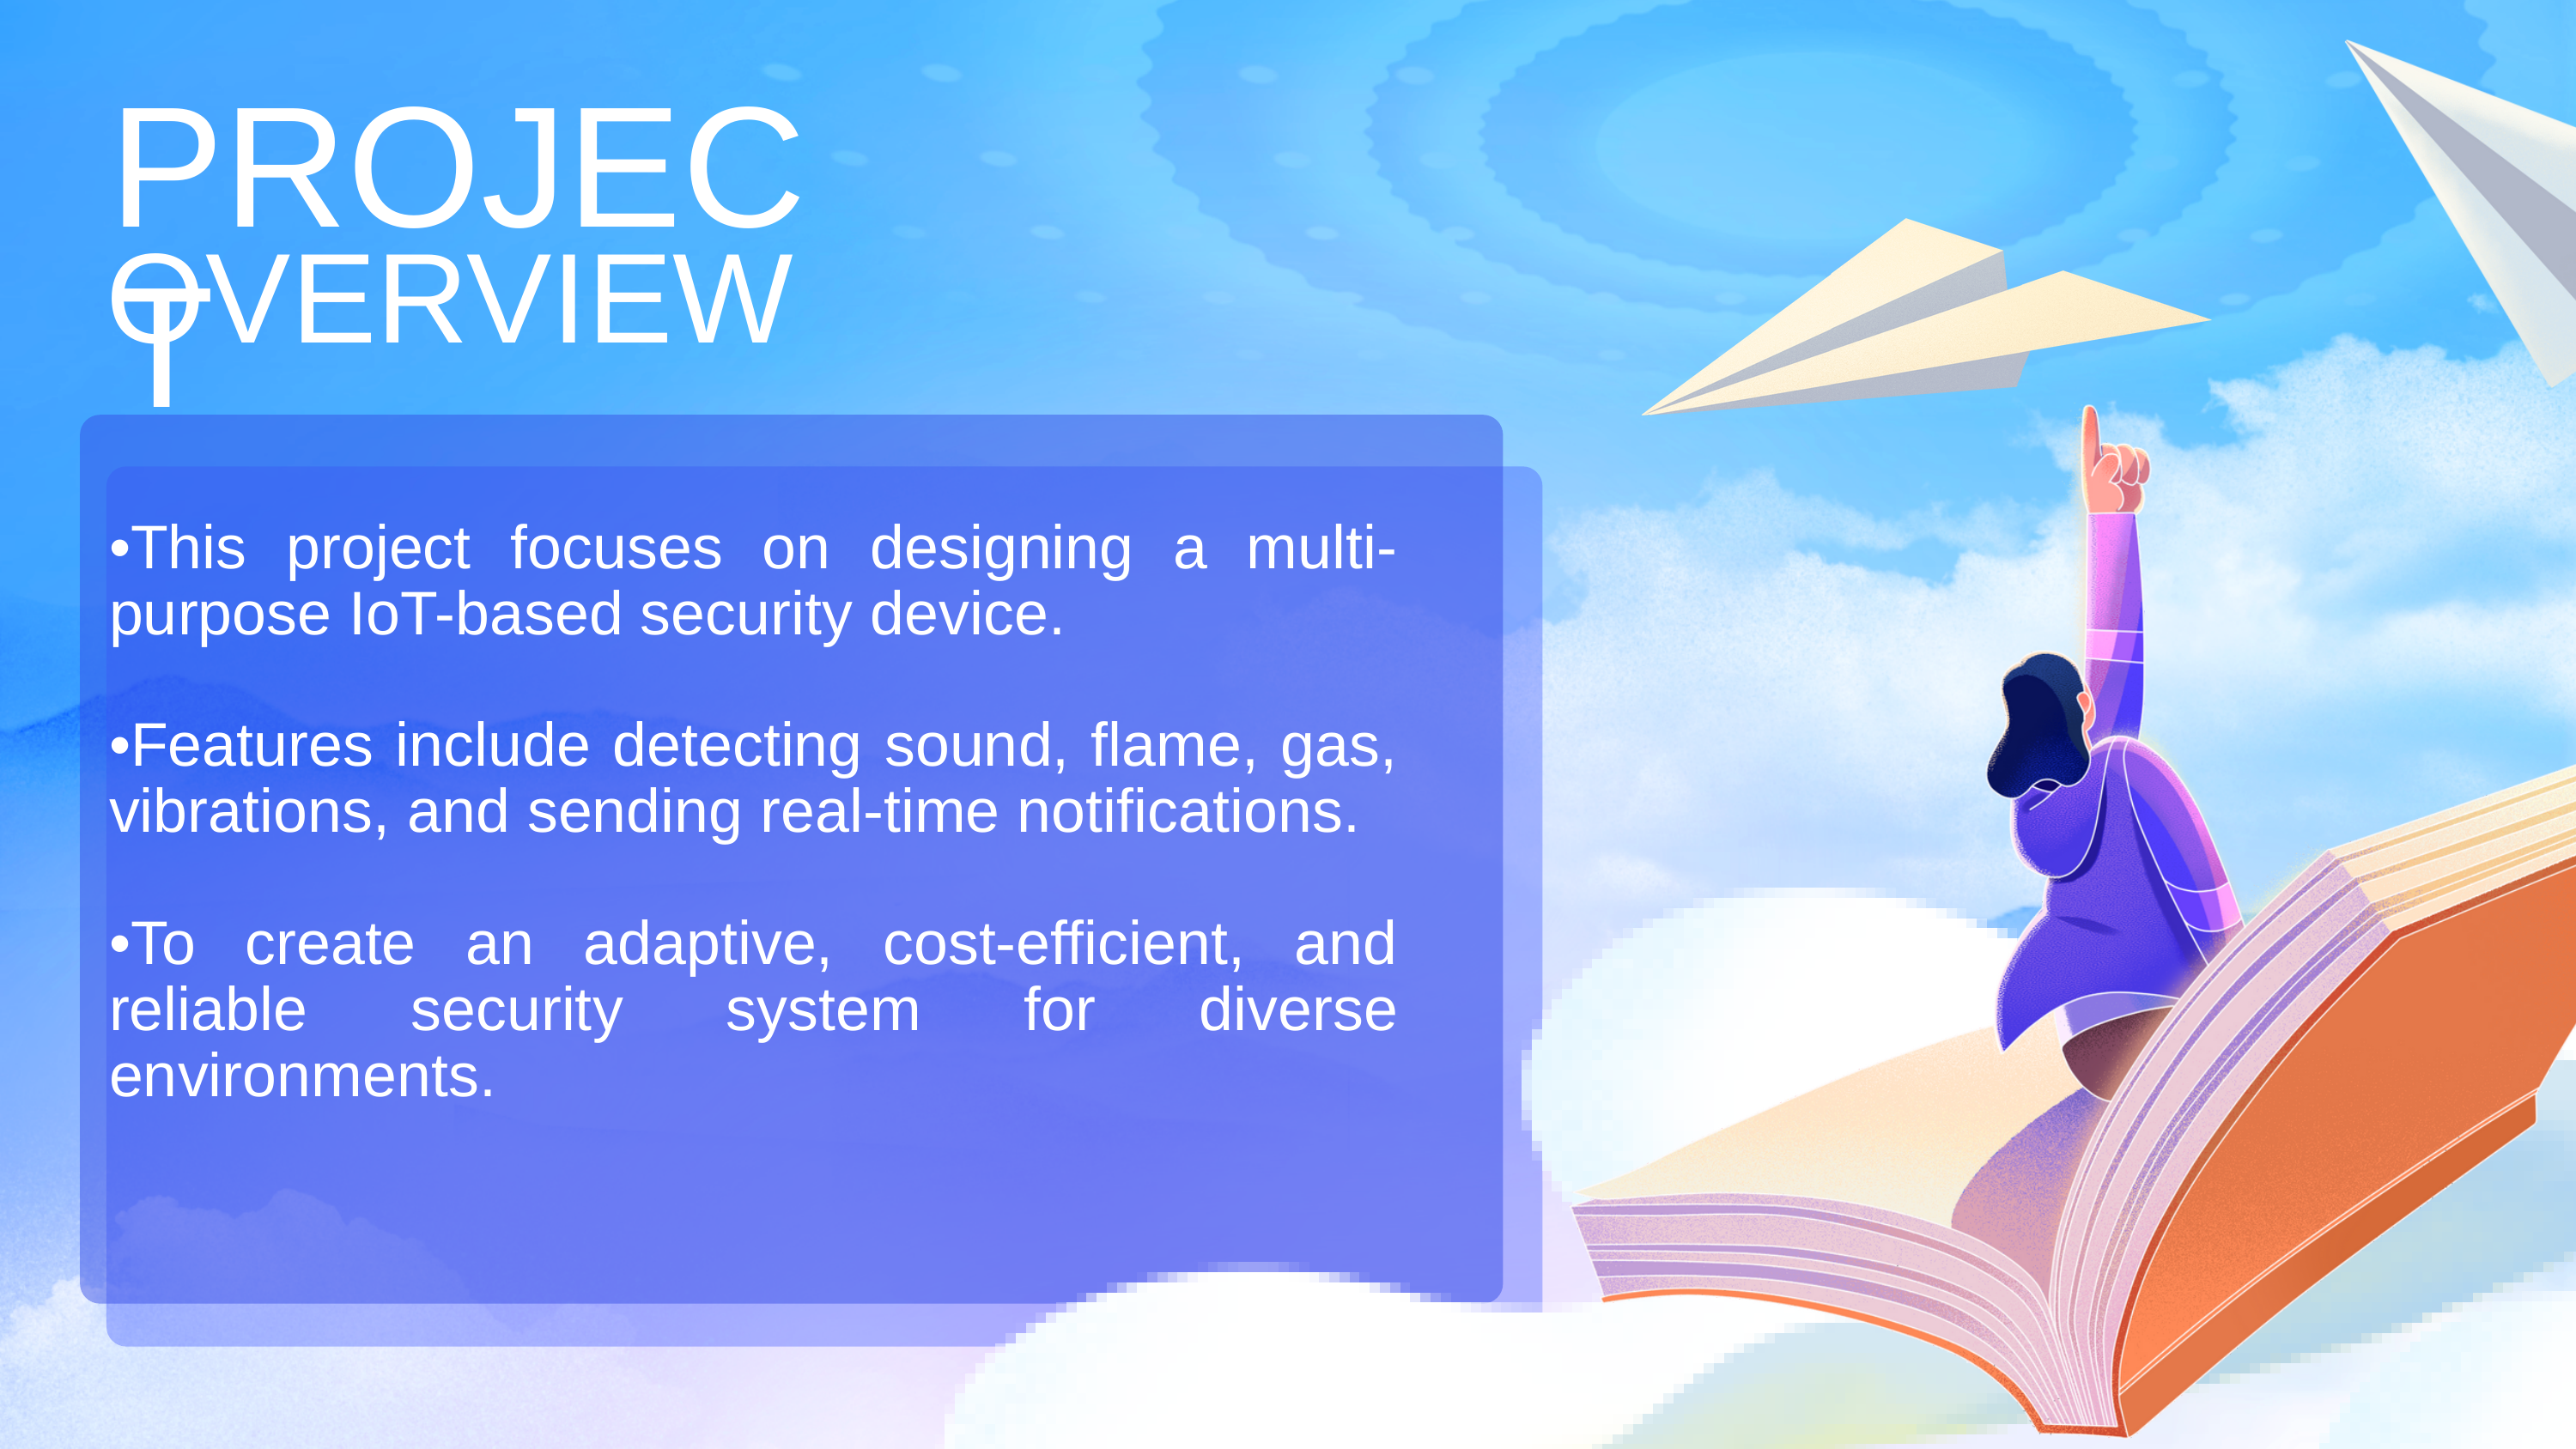

PROJECT

OVERVIEW

•This project focuses on designing a multi-purpose IoT-based security device.

•Features include detecting sound, flame, gas, vibrations, and sending real-time notifications.

•To create an adaptive, cost-efficient, and reliable security system for diverse environments.